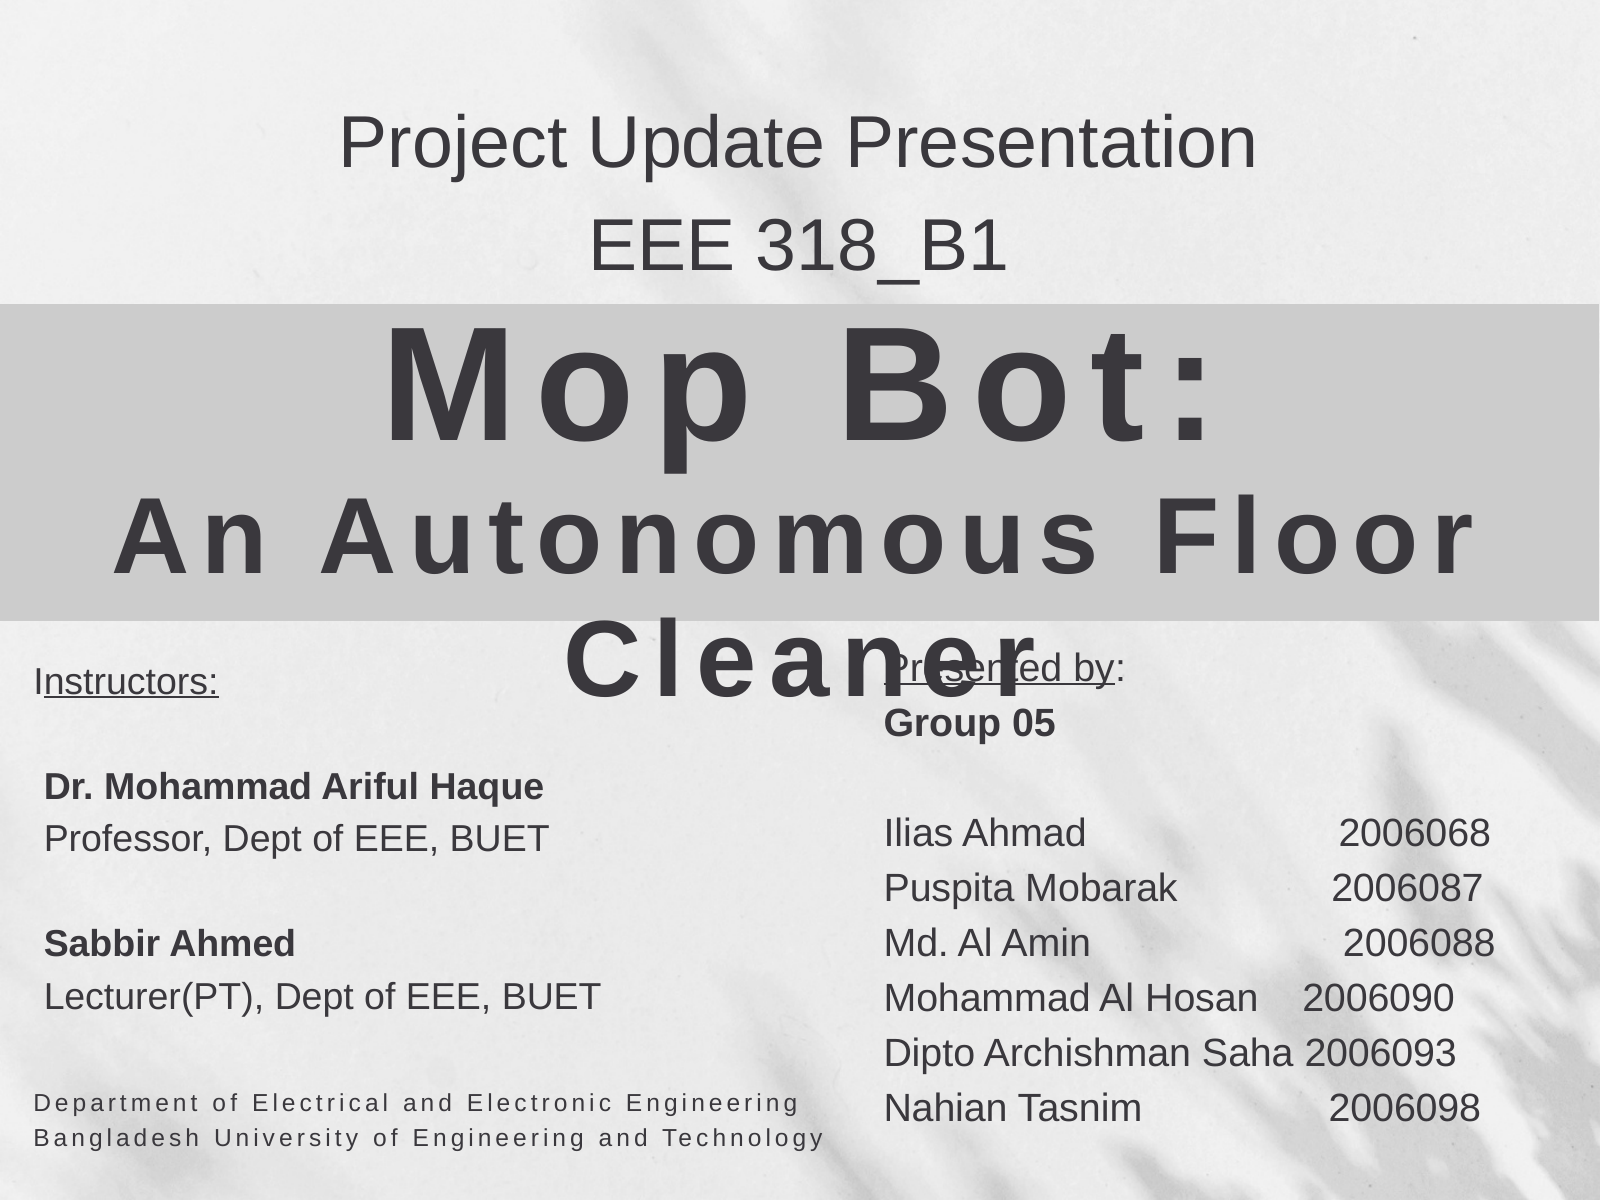

Project Update Presentation
EEE 318_B1
Mop Bot:
An Autonomous Floor Cleaner

Presented by:
Group 05

Ilias Ahmad                       2006068
Puspita Mobarak              2006087
Md. Al Amin                       2006088
Mohammad Al Hosan    2006090
Dipto Archishman Saha 2006093
Nahian Tasnim                 2006098

Instructors:

 Dr. Mohammad Ariful Haque
 Professor, Dept of EEE, BUET

 Sabbir Ahmed
 Lecturer(PT), Dept of EEE, BUET

Department of Electrical and Electronic Engineering
Bangladesh University of Engineering and Technology